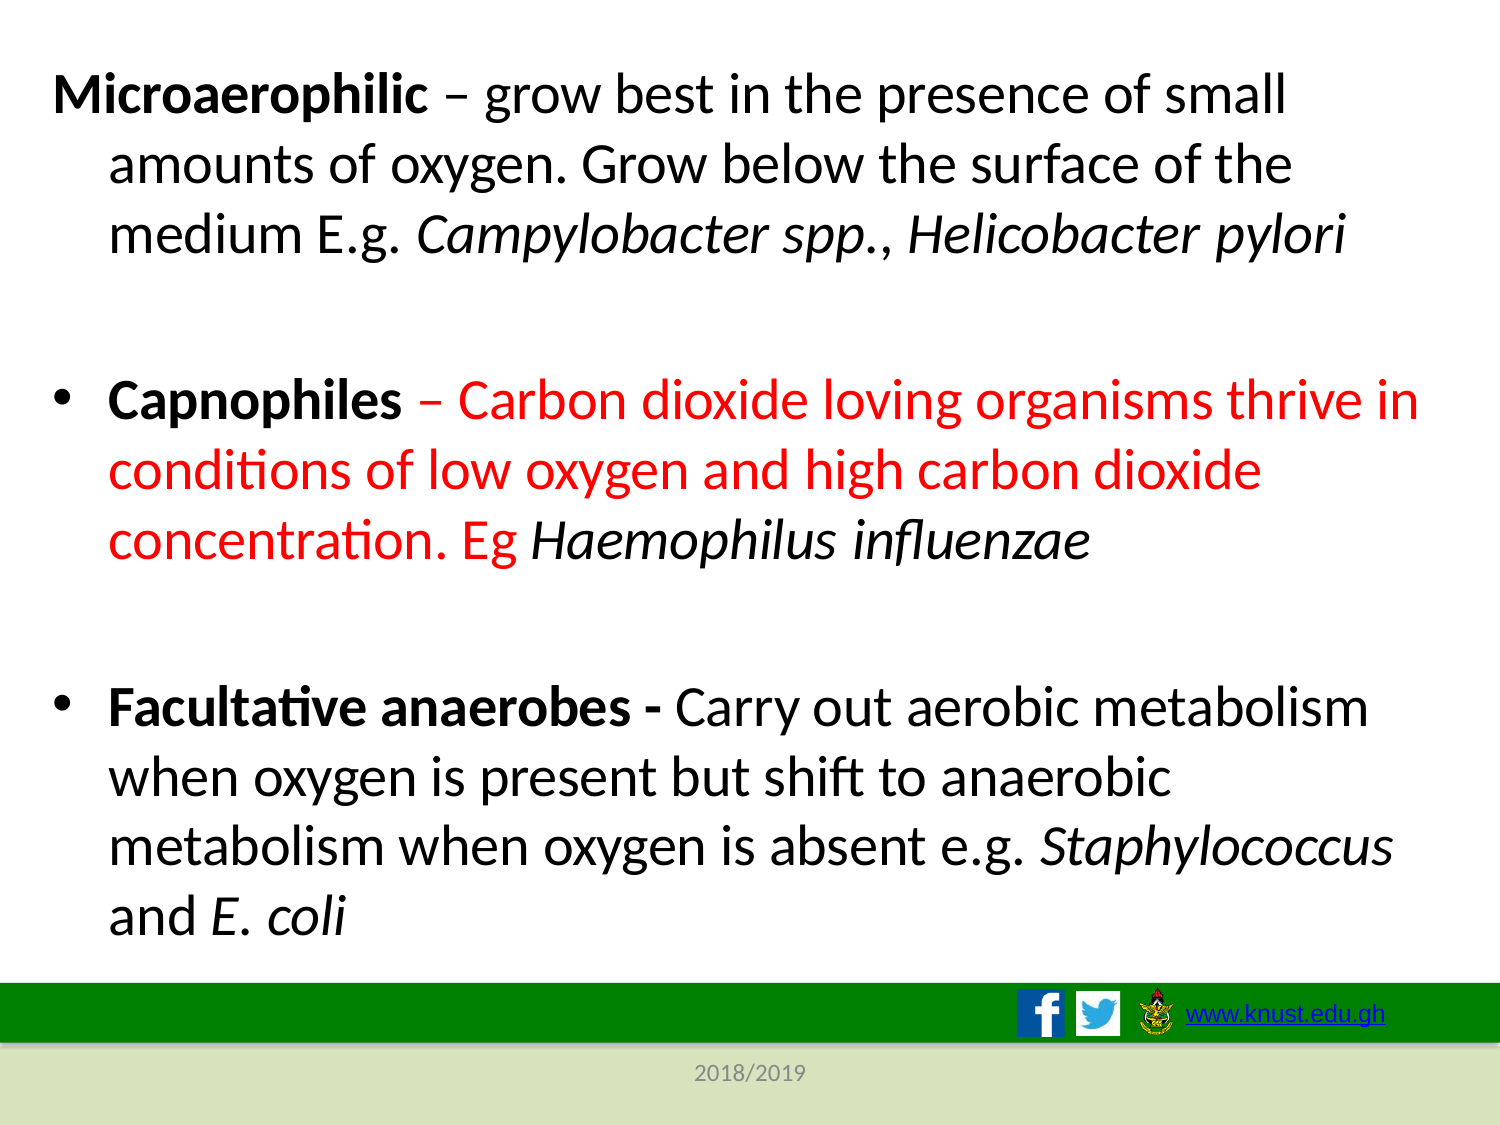

Microaerophilic – grow best in the presence of small  amounts of oxygen. Grow below the surface of the  medium E.g. Campylobacter spp., Helicobacter pylori

Capnophiles – Carbon dioxide loving organisms thrive in  conditions of low oxygen and high carbon dioxide  concentration. Eg Haemophilus influenzae

Facultative anaerobes - Carry out aerobic metabolism  when oxygen is present but shift to anaerobic  metabolism when oxygen is absent e.g. Staphylococcus  and E. coli
www.knust.edu.gh
2018/2019